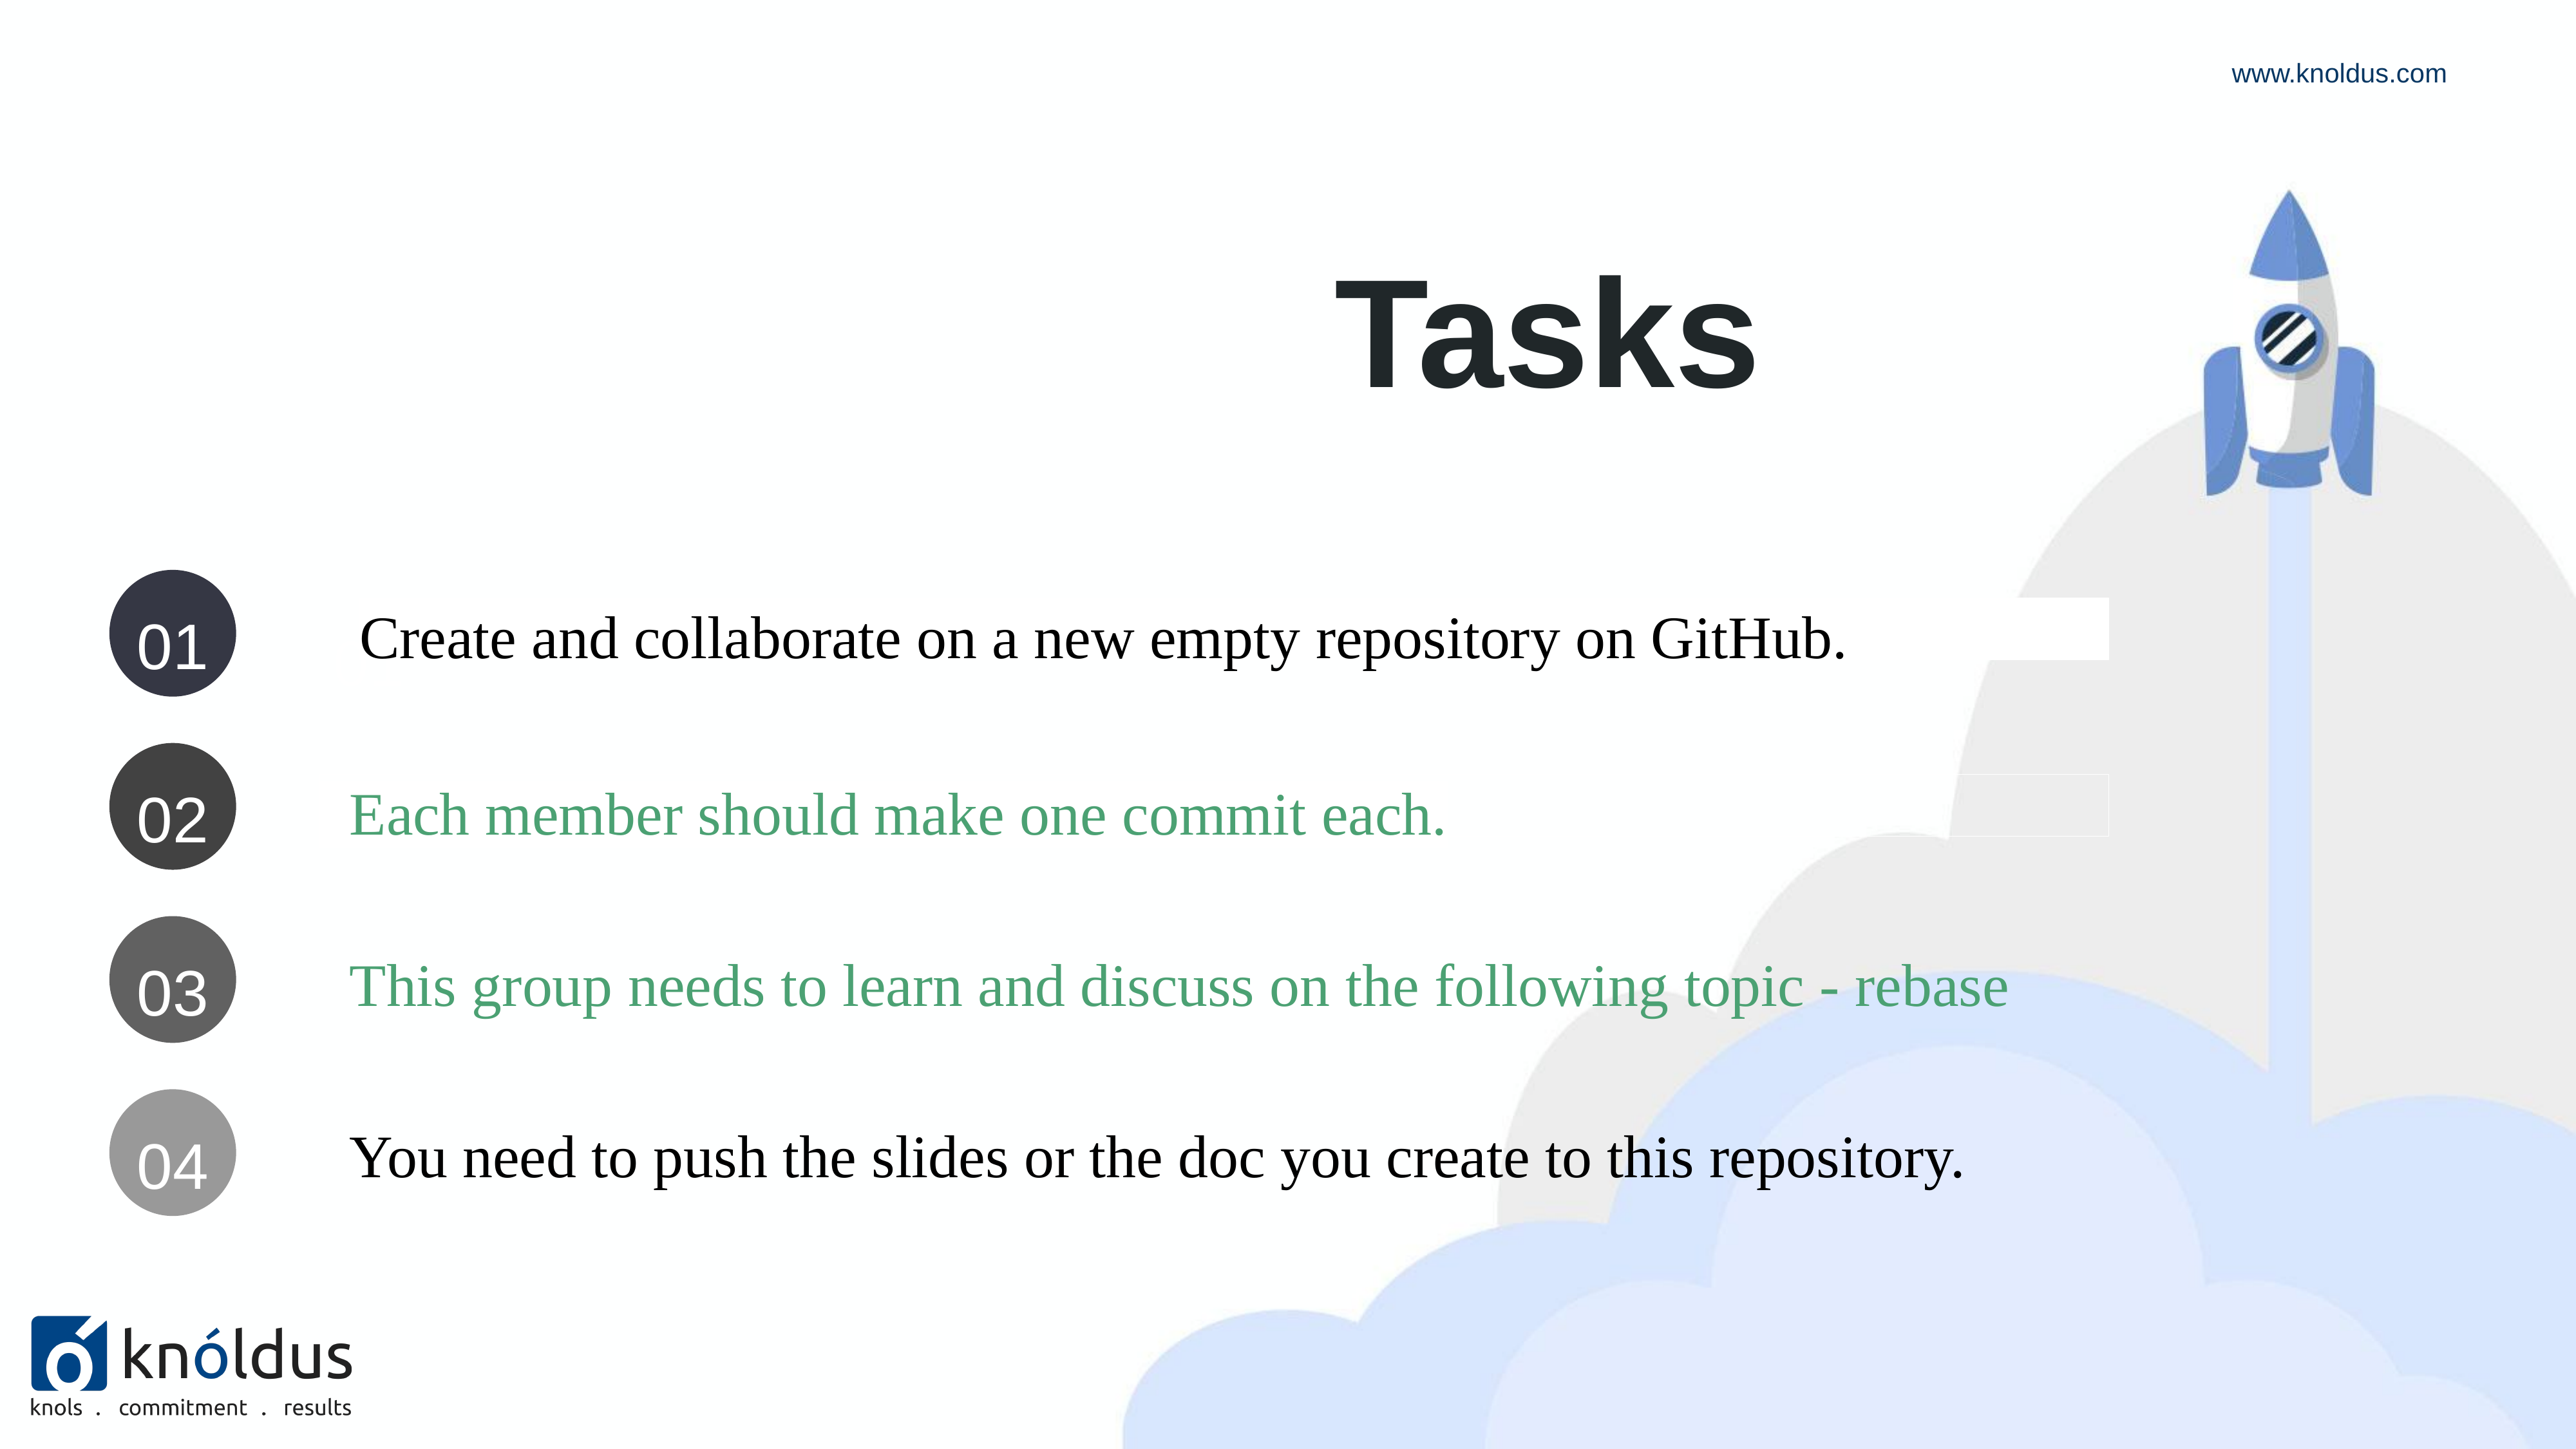

www.knoldus.com
                            Tasks

01
Create and collaborate on a new empty repository on GitHub.
01

02
  Each member should make one commit each.

03
  This group needs to learn and discuss on the following topic - rebase

04
  You need to push the slides or the doc you create to this repository.